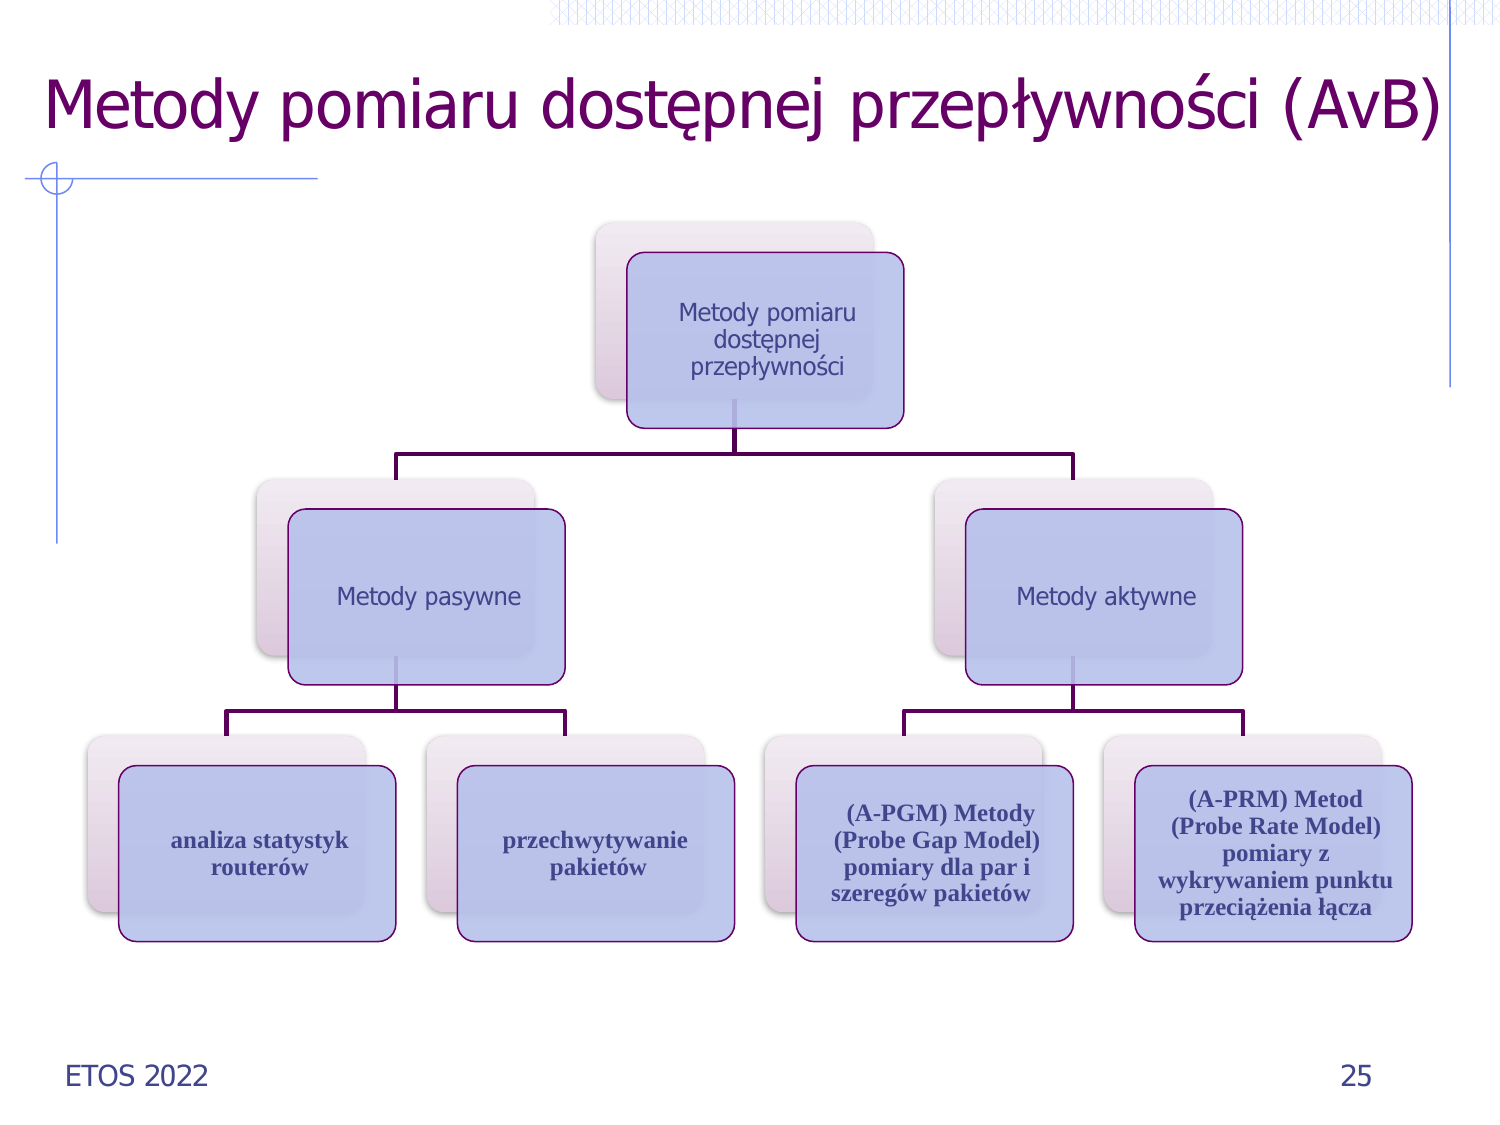

# Metody pomiaru dostępnej przepływności (AvB)
Metody pomiaru dostępnej przepływności
Metody pasywne
analiza statystyk routerów
przechwytywanie
pakietów
Metody aktywne
 (A-PGM) Metody (Probe Gap Model)
pomiary dla par i szeregów pakietów
(A-PRM) Metod (Probe Rate Model)
pomiary z wykrywaniem punktu przeciążenia łącza
ETOS 2022
25